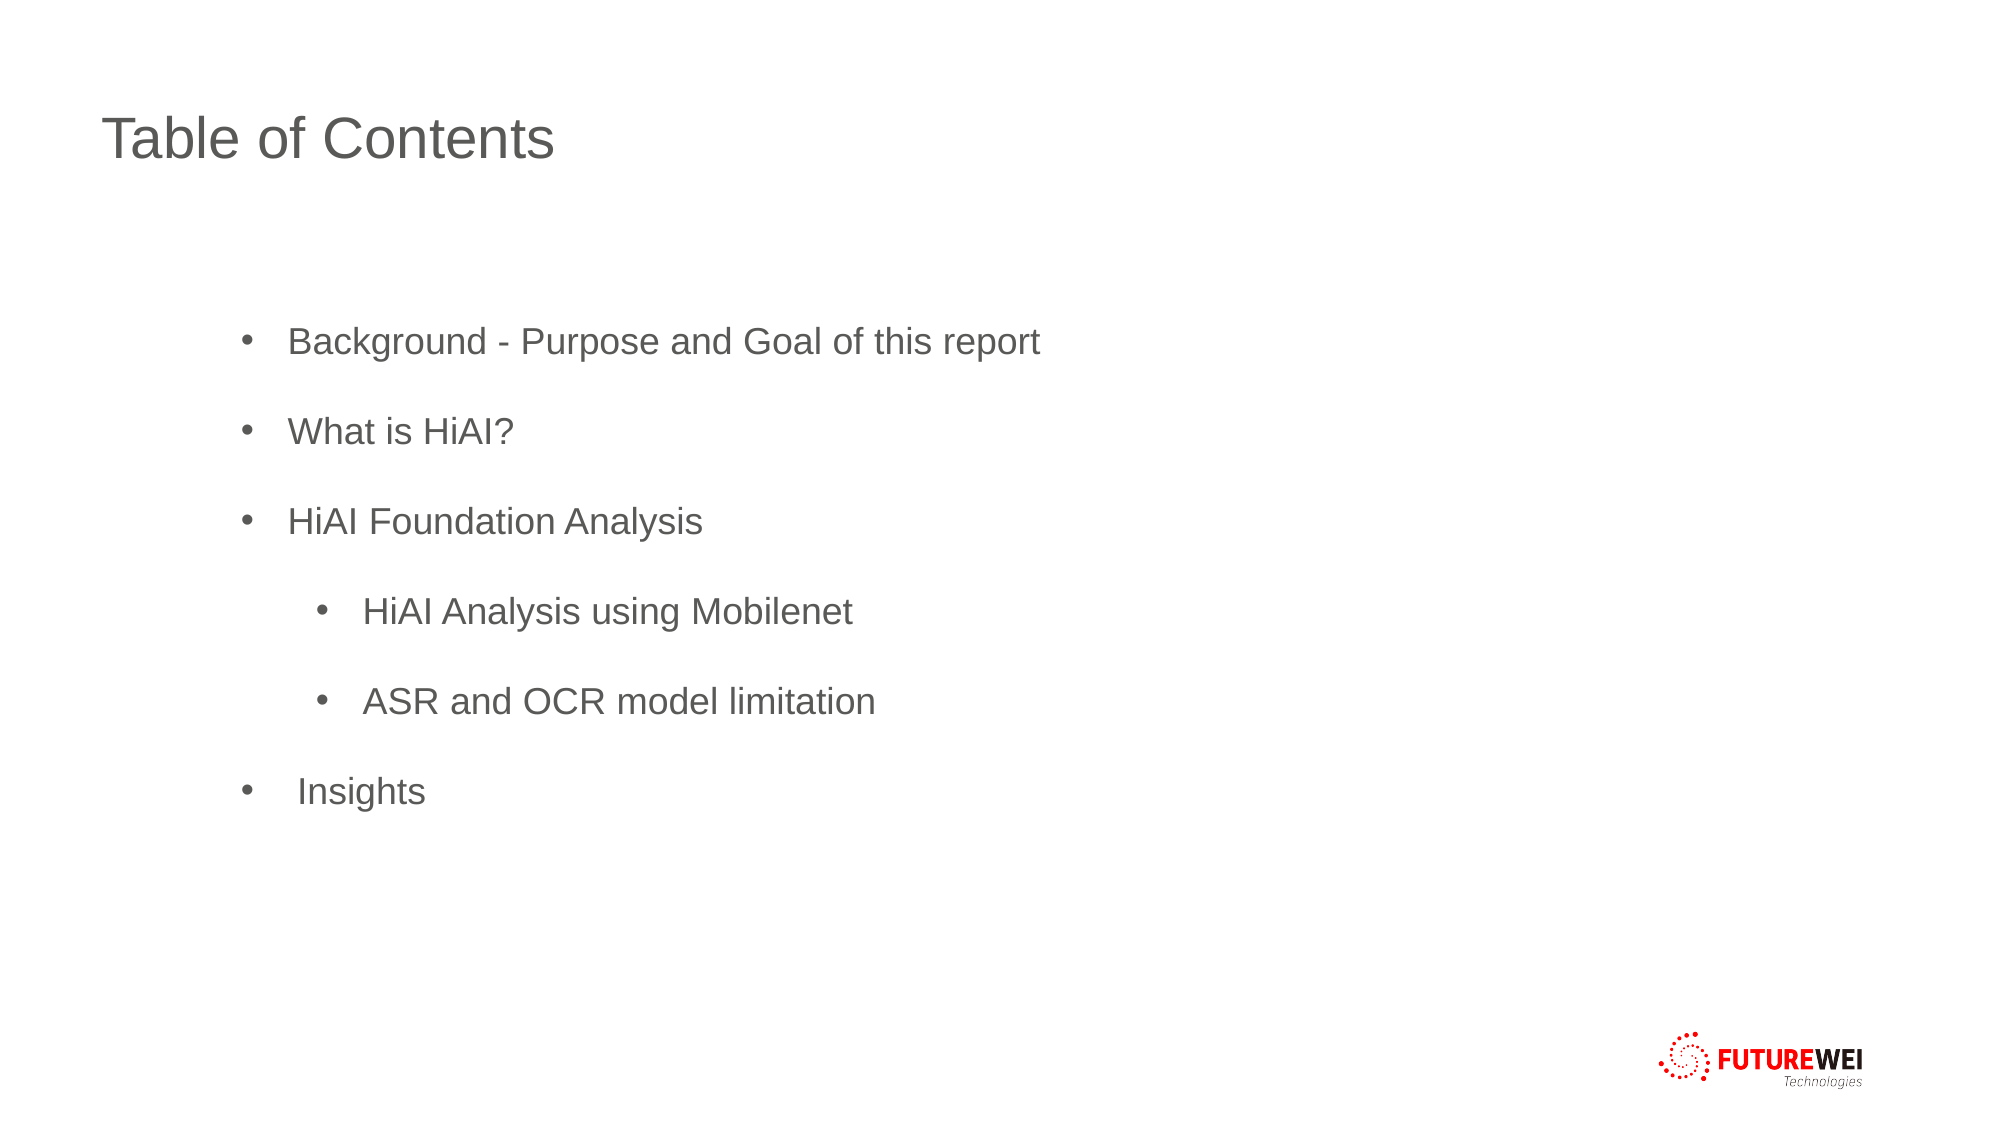

Table of Contents
Background - Purpose and Goal of this report
What is HiAI?
HiAI Foundation Analysis
HiAI Analysis using Mobilenet
ASR and OCR model limitation
Insights